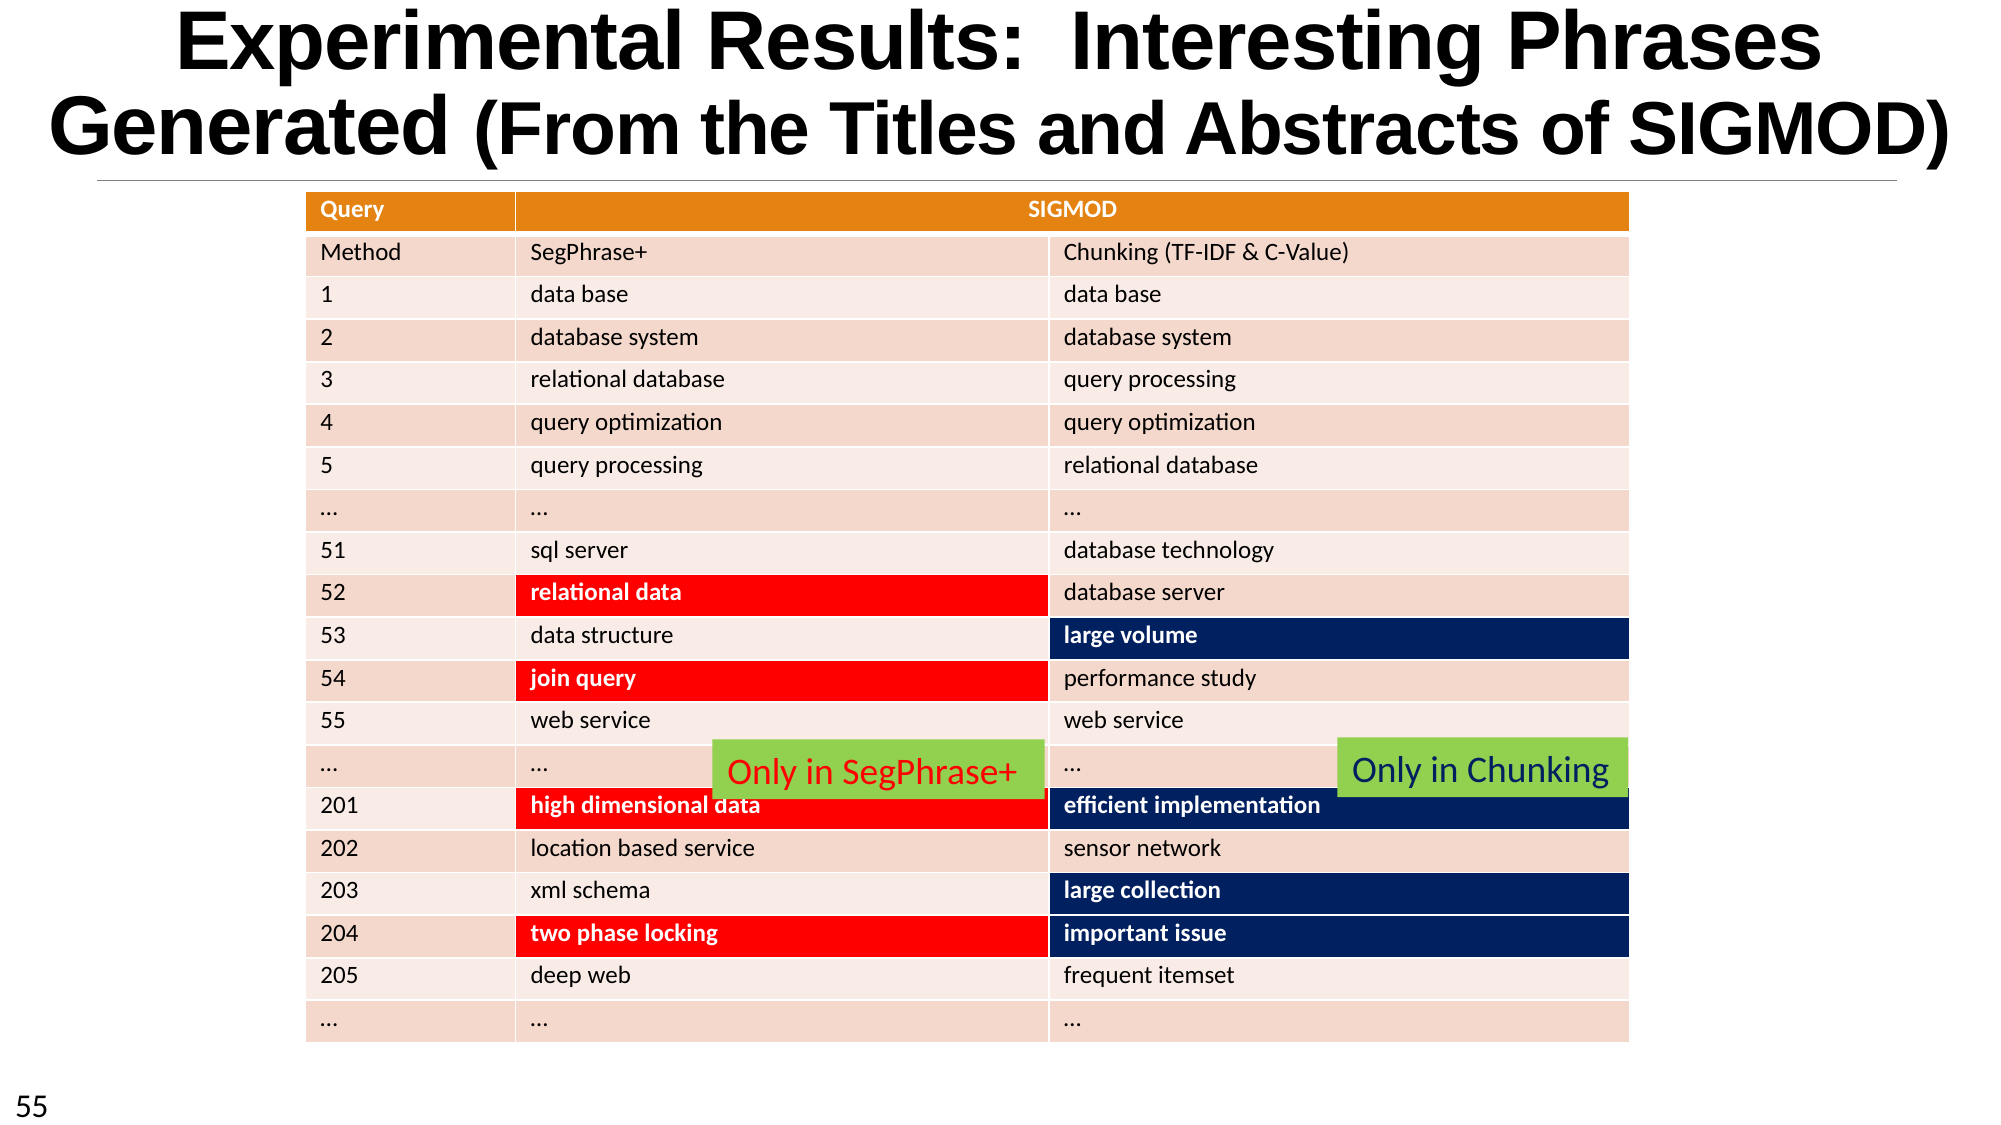

# Experimental Results:  Interesting Phrases Generated (From the Titles and Abstracts of SIGMOD)
| Query | SIGMOD |  |
| --- | --- | --- |
| Method | SegPhrase+ | Chunking (TF-IDF & C-Value) |
| 1 | data base | data base |
| 2 | database system | database system |
| 3 | relational database | query processing |
| 4 | query optimization | query optimization |
| 5 | query processing | relational database |
| … | … | … |
| 51 | sql server | database technology |
| 52 | relational data | database server |
| 53 | data structure | large volume |
| 54 | join query | performance study |
| 55 | web service | web service |
| … | … | … |
| 201 | high dimensional data | efficient implementation |
| 202 | location based service | sensor network |
| 203 | xml schema | large collection |
| 204 | two phase locking | important issue |
| 205 | deep web | frequent itemset |
| … | … | … |
Only in Chunking
Only in SegPhrase+